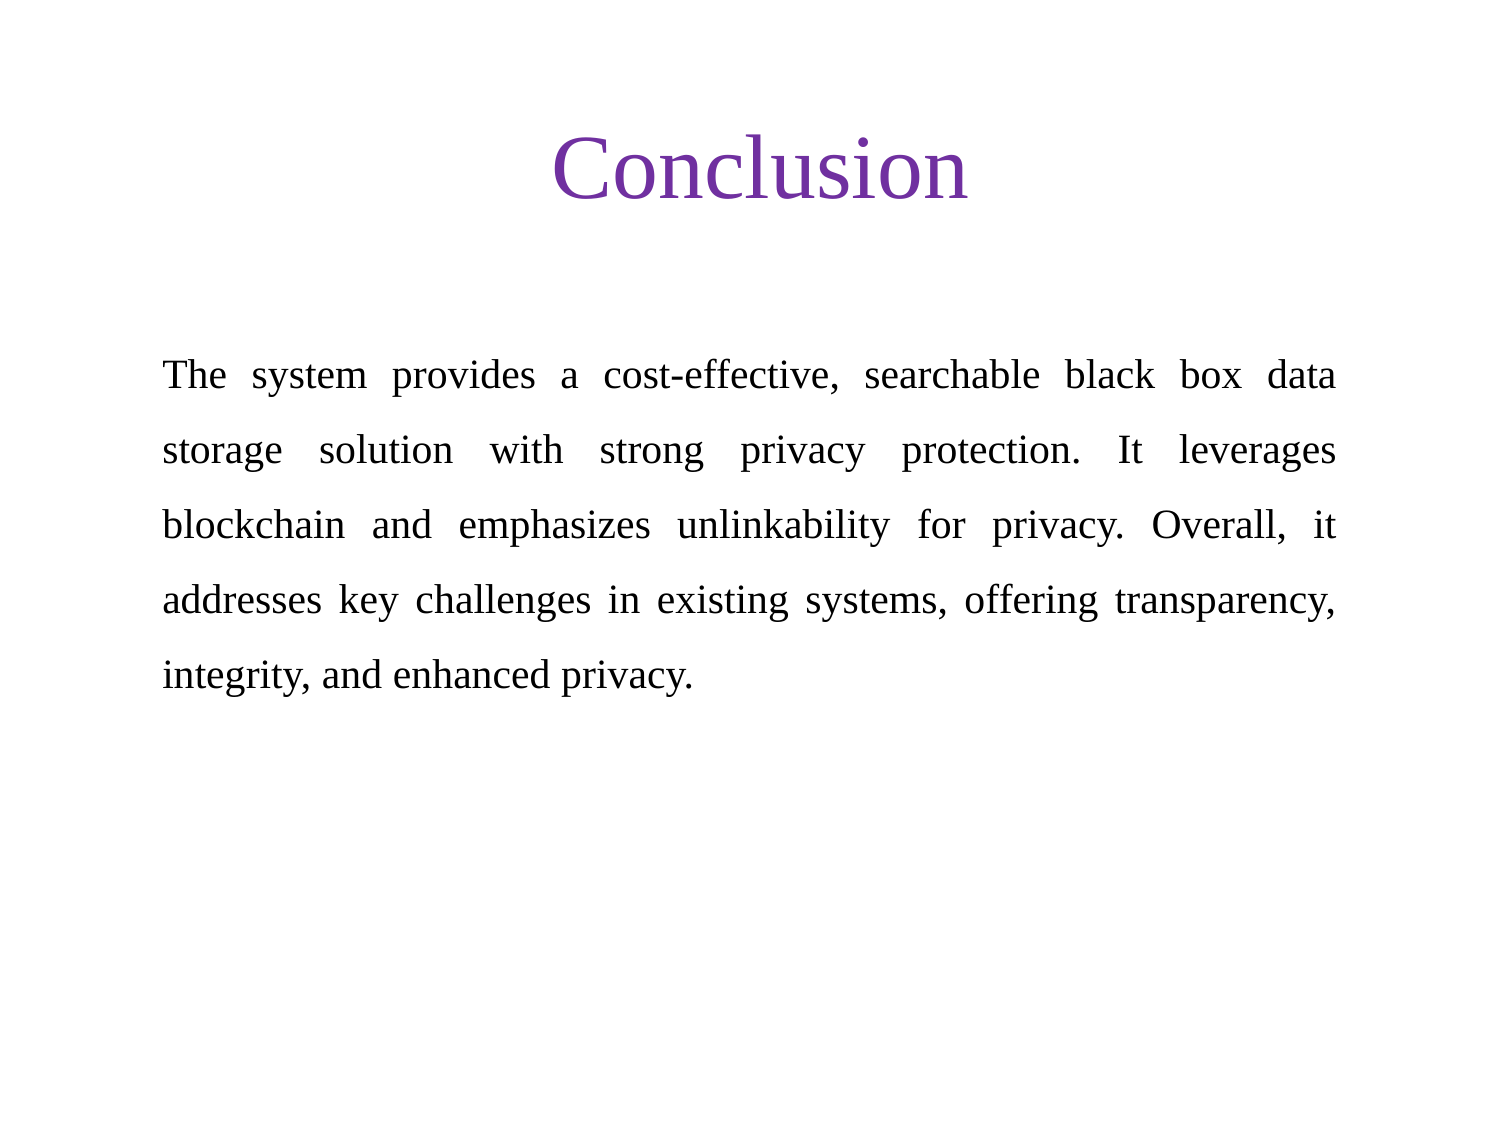

# Conclusion
The system provides a cost-effective, searchable black box data storage solution with strong privacy protection. It leverages blockchain and emphasizes unlinkability for privacy. Overall, it addresses key challenges in existing systems, offering transparency, integrity, and enhanced privacy.